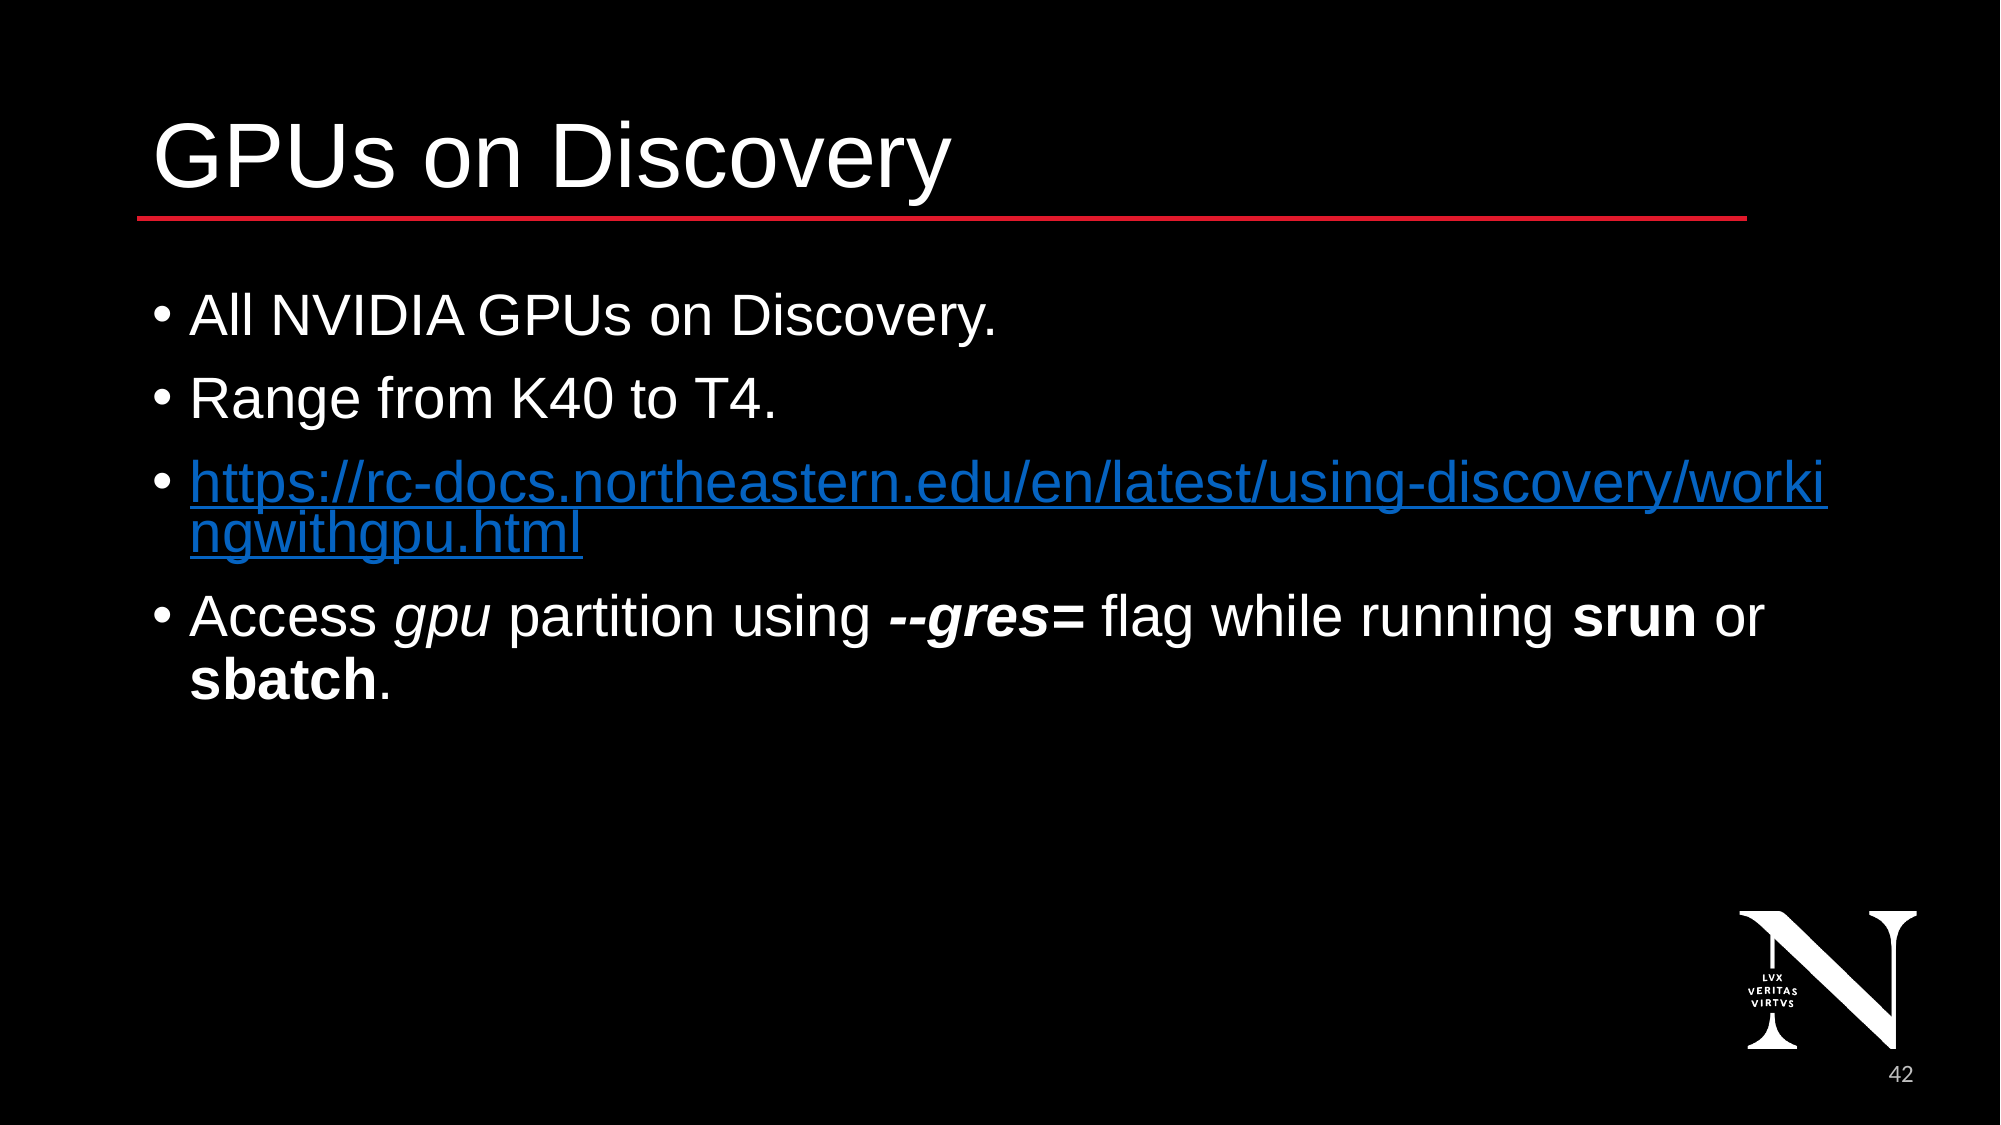

# GPUs on Discovery
All NVIDIA GPUs on Discovery.
Range from K40 to T4.
https://rc-docs.northeastern.edu/en/latest/using-discovery/workingwithgpu.html
Access gpu partition using --gres= flag while running srun or sbatch.

42